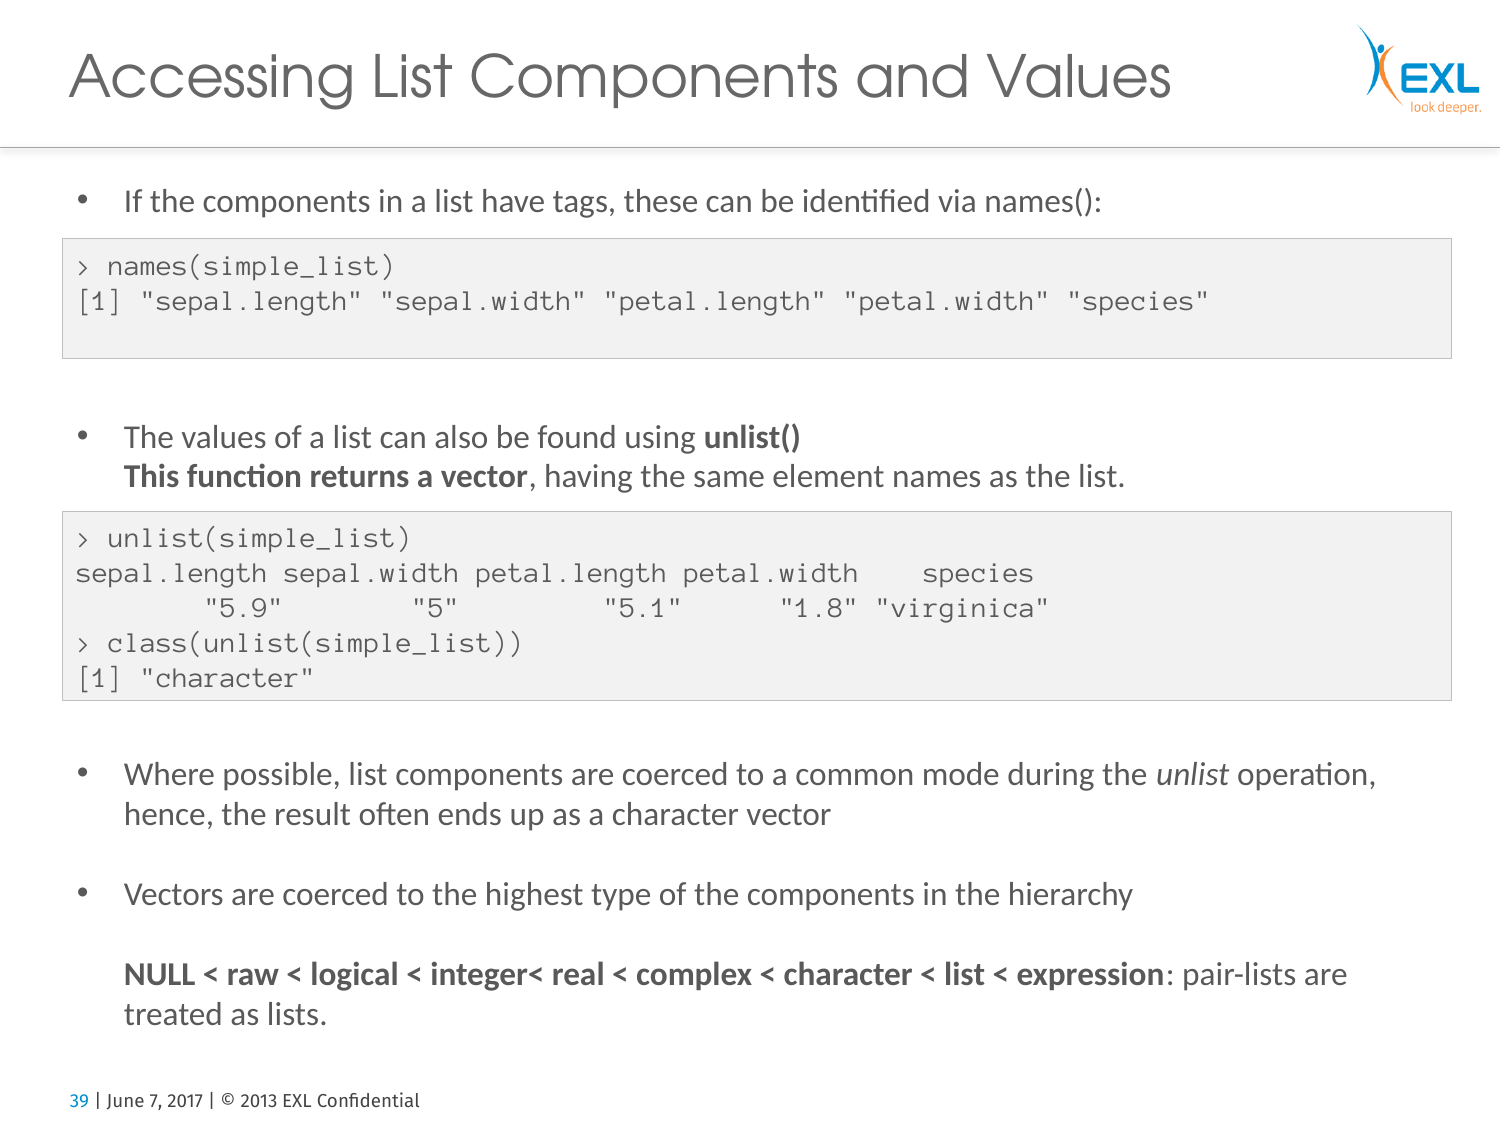

# Accessing List Components and Values
If the components in a list have tags, these can be identified via names():
> names(simple_list)
[1] "sepal.length" "sepal.width" "petal.length" "petal.width" "species"

The values of a list can also be found using unlist()
This function returns a vector, having the same element names as the list.
> unlist(simple_list)
sepal.length sepal.width petal.length petal.width    species
        "5.9"        "5"         "5.1"      "1.8" "virginica"
> class(unlist(simple_list))
[1] "character"
Where possible, list components are coerced to a common mode during the unlist operation, hence, the result often ends up as a character vector

Vectors are coerced to the highest type of the components in the hierarchy
NULL < raw < logical < integer< real < complex < character < list < expression: pair-lists are treated as lists.